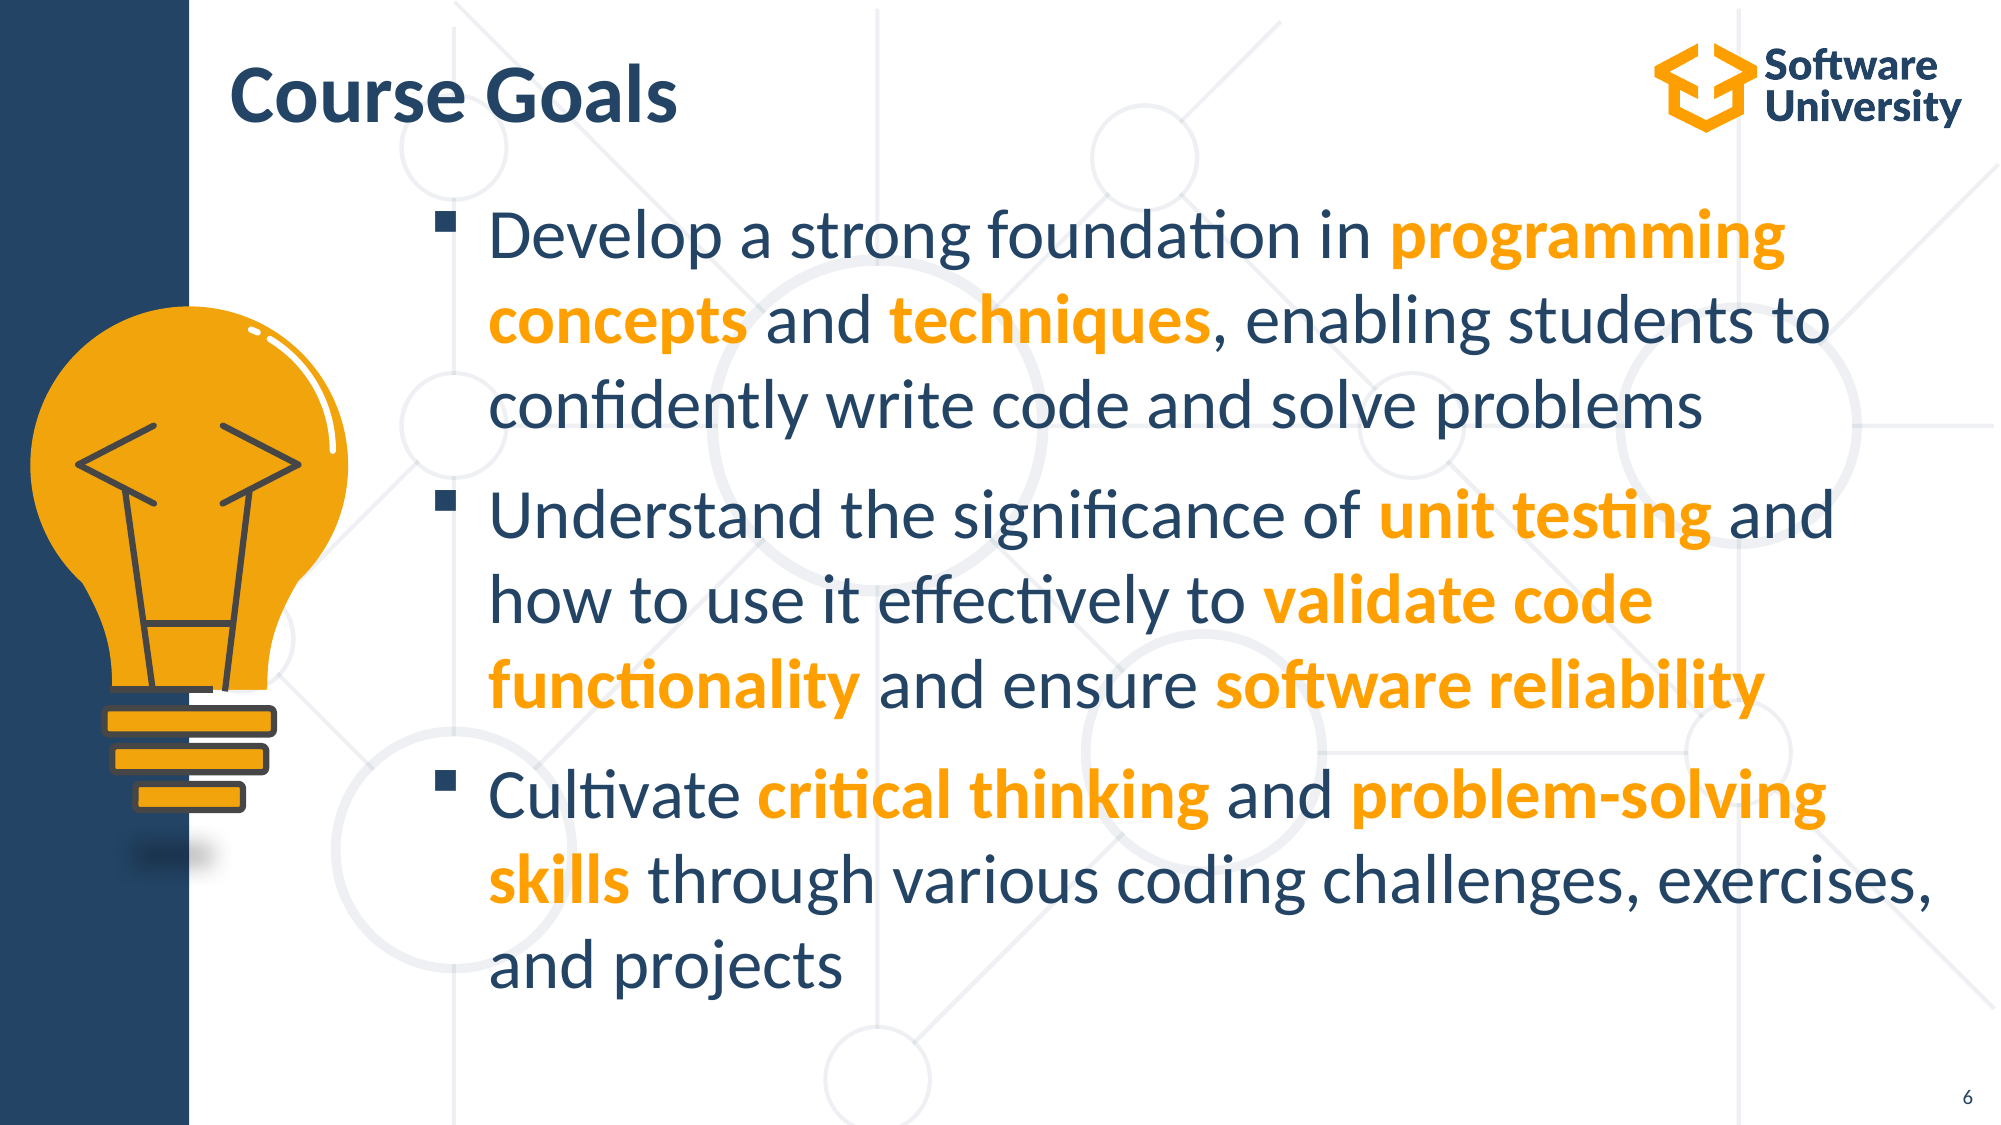

# Course Goals
Develop a strong foundation in programming concepts and techniques, enabling students to confidently write code and solve problems
Understand the significance of unit testing and how to use it effectively to validate code functionality and ensure software reliability
Cultivate critical thinking and problem-solving skills through various coding challenges, exercises, and projects

6